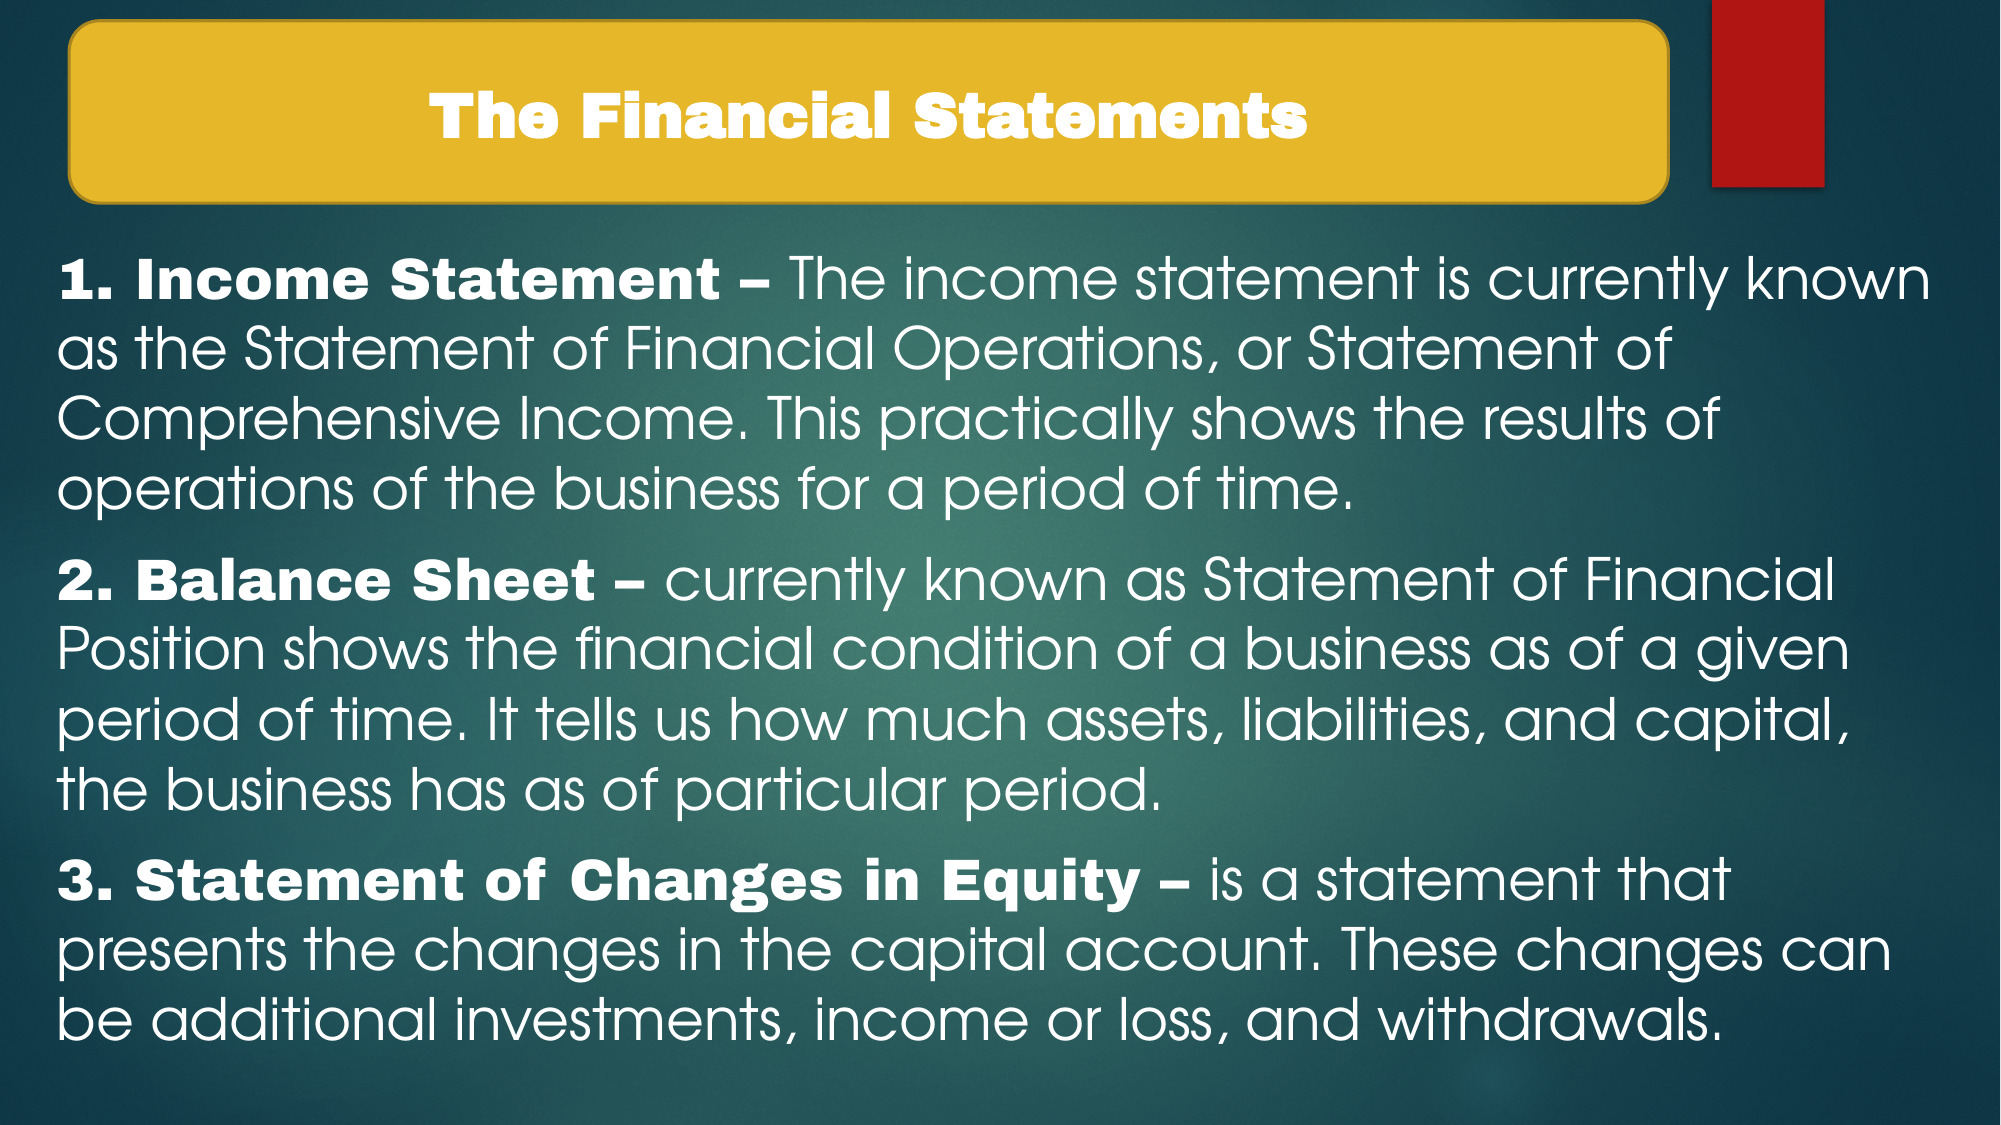

The Financial Statements

1. Income Statement – The income statement is currently known as the Statement of Financial Operations, or Statement of Comprehensive Income. This practically shows the results of operations of the business for a period of time.
2. Balance Sheet – currently known as Statement of Financial Position shows the financial condition of a business as of a given period of time. It tells us how much assets, liabilities, and capital, the business has as of particular period.
3. Statement of Changes in Equity – is a statement that presents the changes in the capital account. These changes can be additional investments, income or loss, and withdrawals.